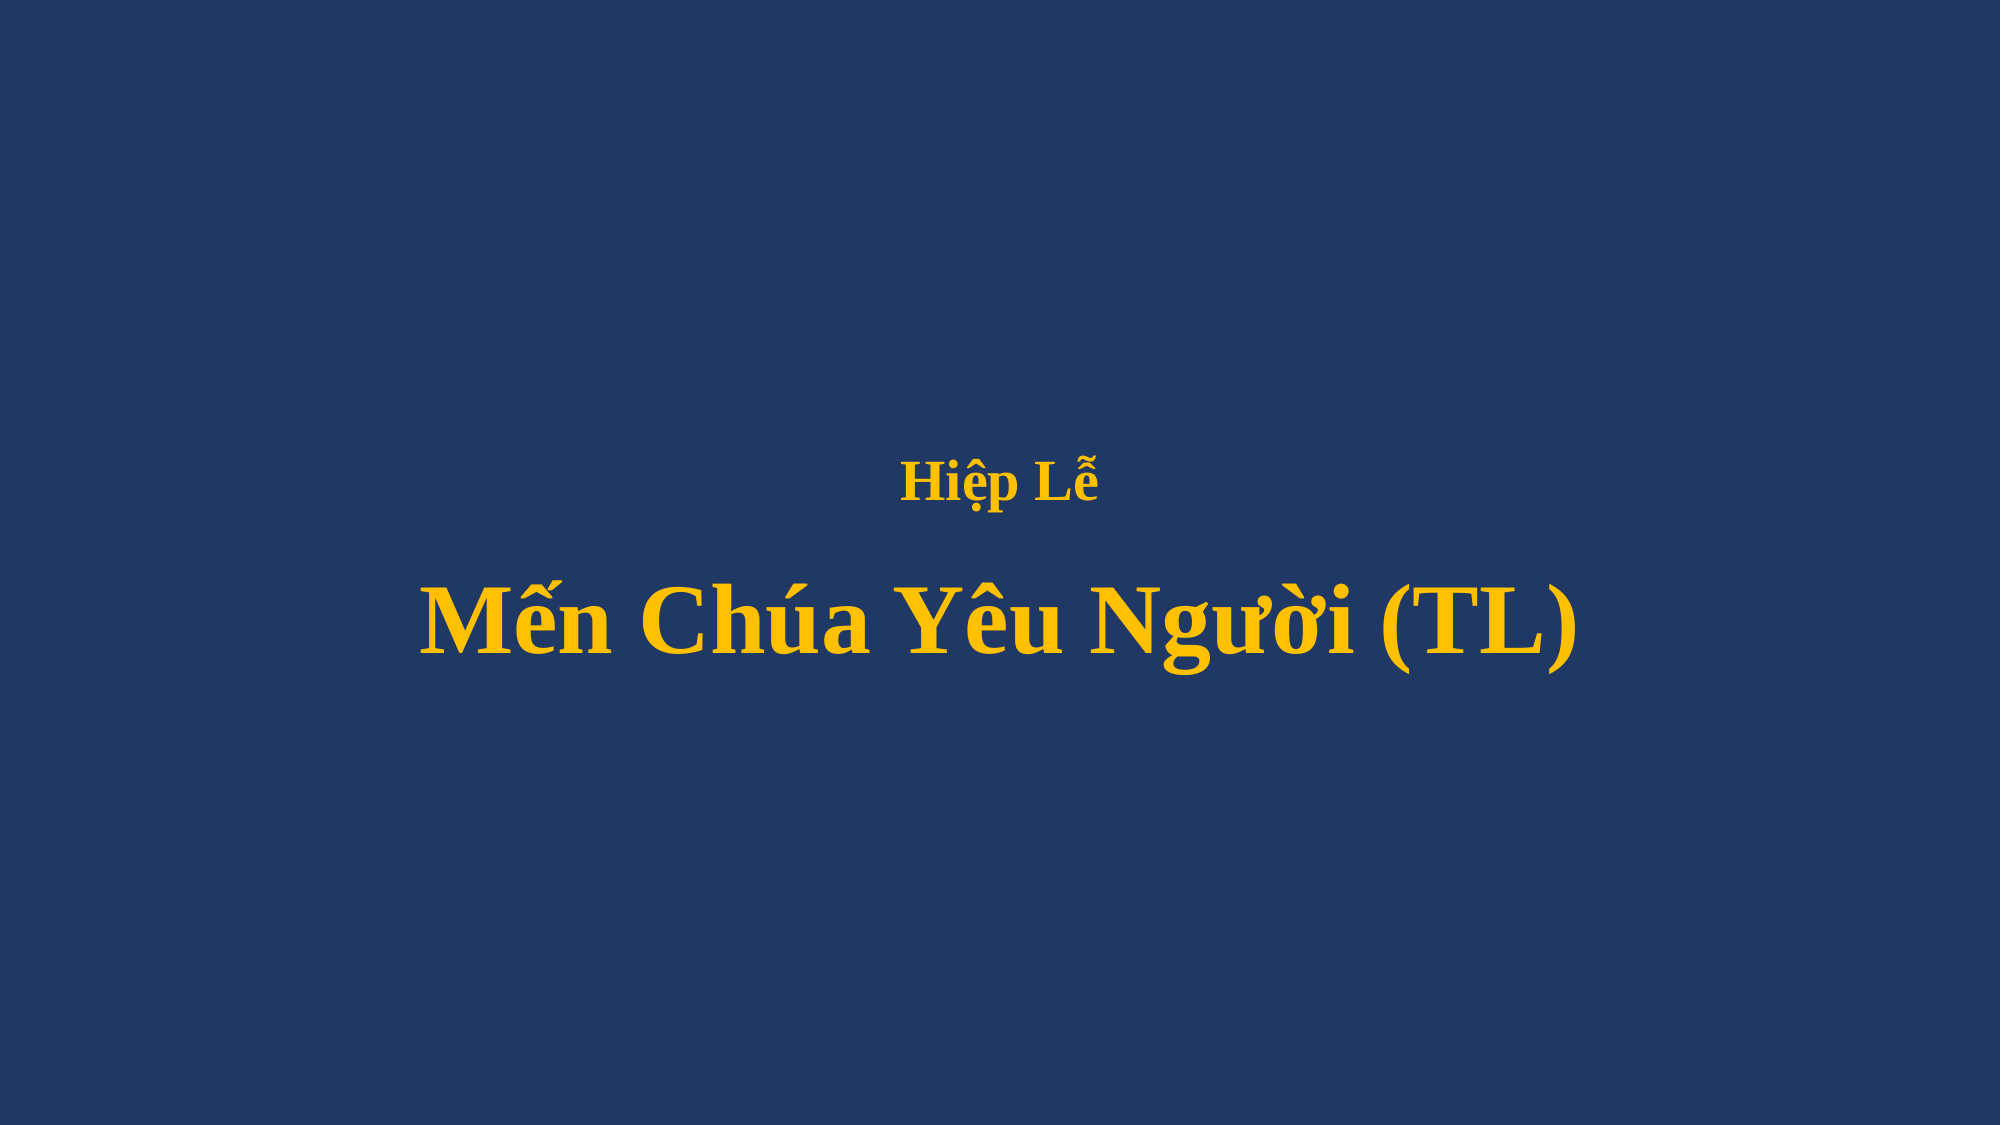

# Hiệp Lễ Mến Chúa Yêu Người (TL)